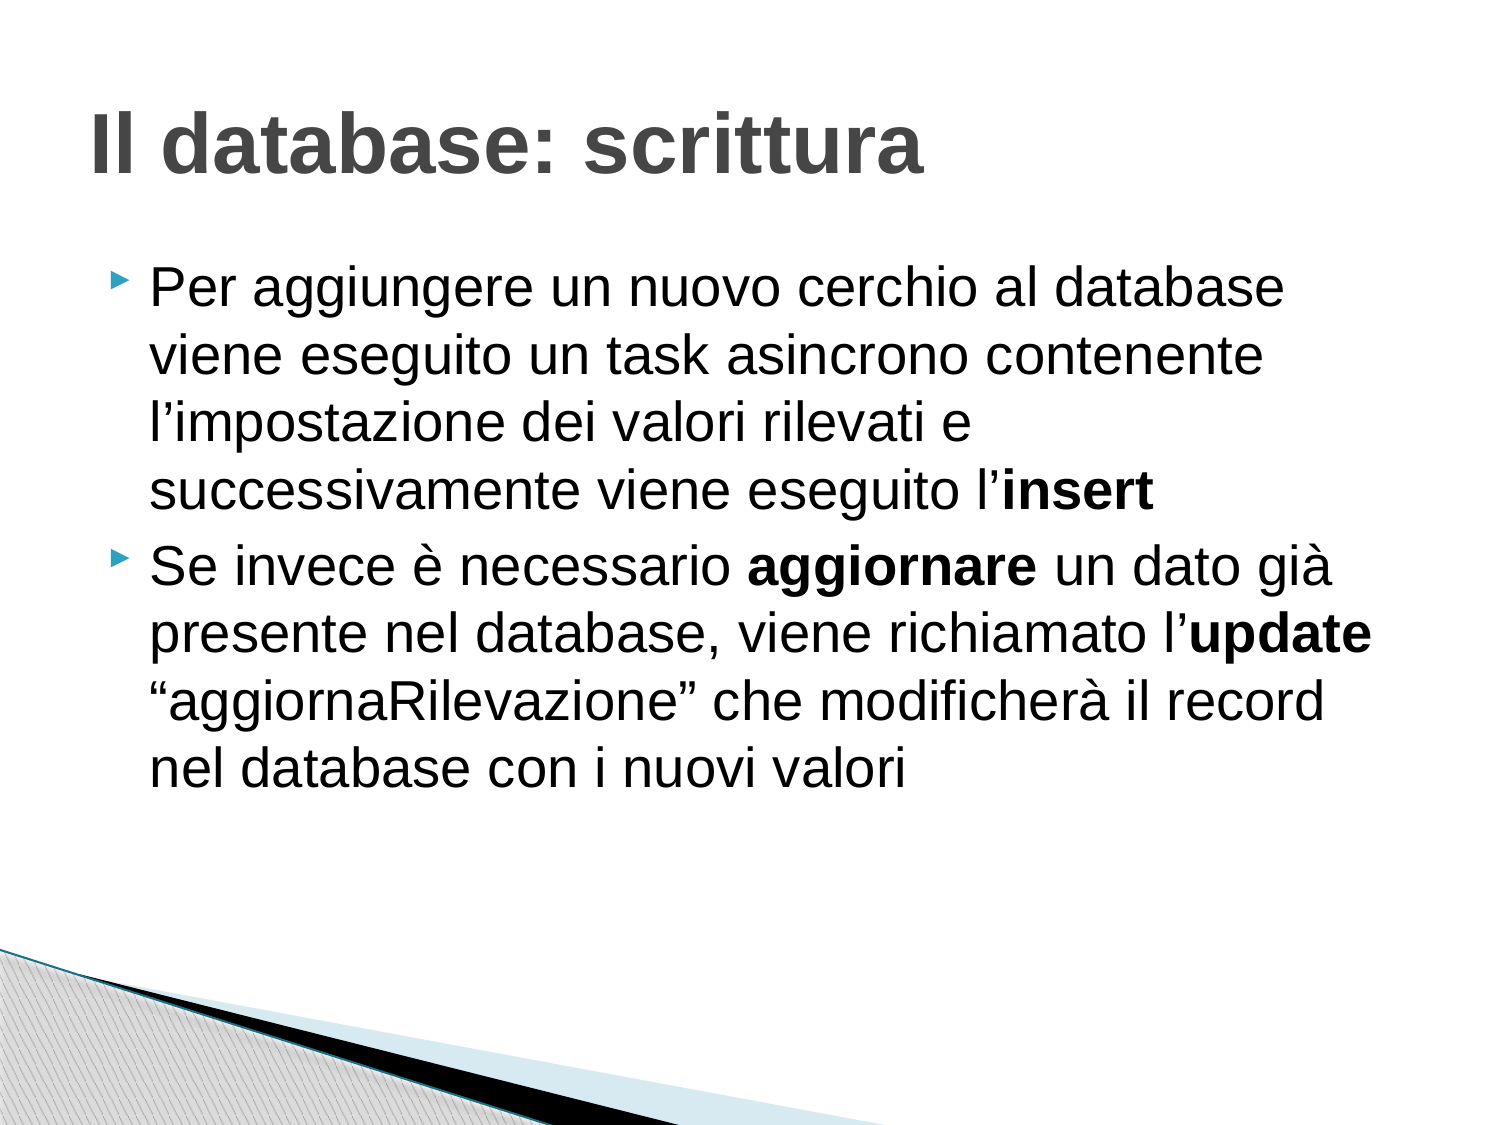

# Il database: scrittura
Per aggiungere un nuovo cerchio al database viene eseguito un task asincrono contenente l’impostazione dei valori rilevati e successivamente viene eseguito l’insert
Se invece è necessario aggiornare un dato già presente nel database, viene richiamato l’update “aggiornaRilevazione” che modificherà il record nel database con i nuovi valori